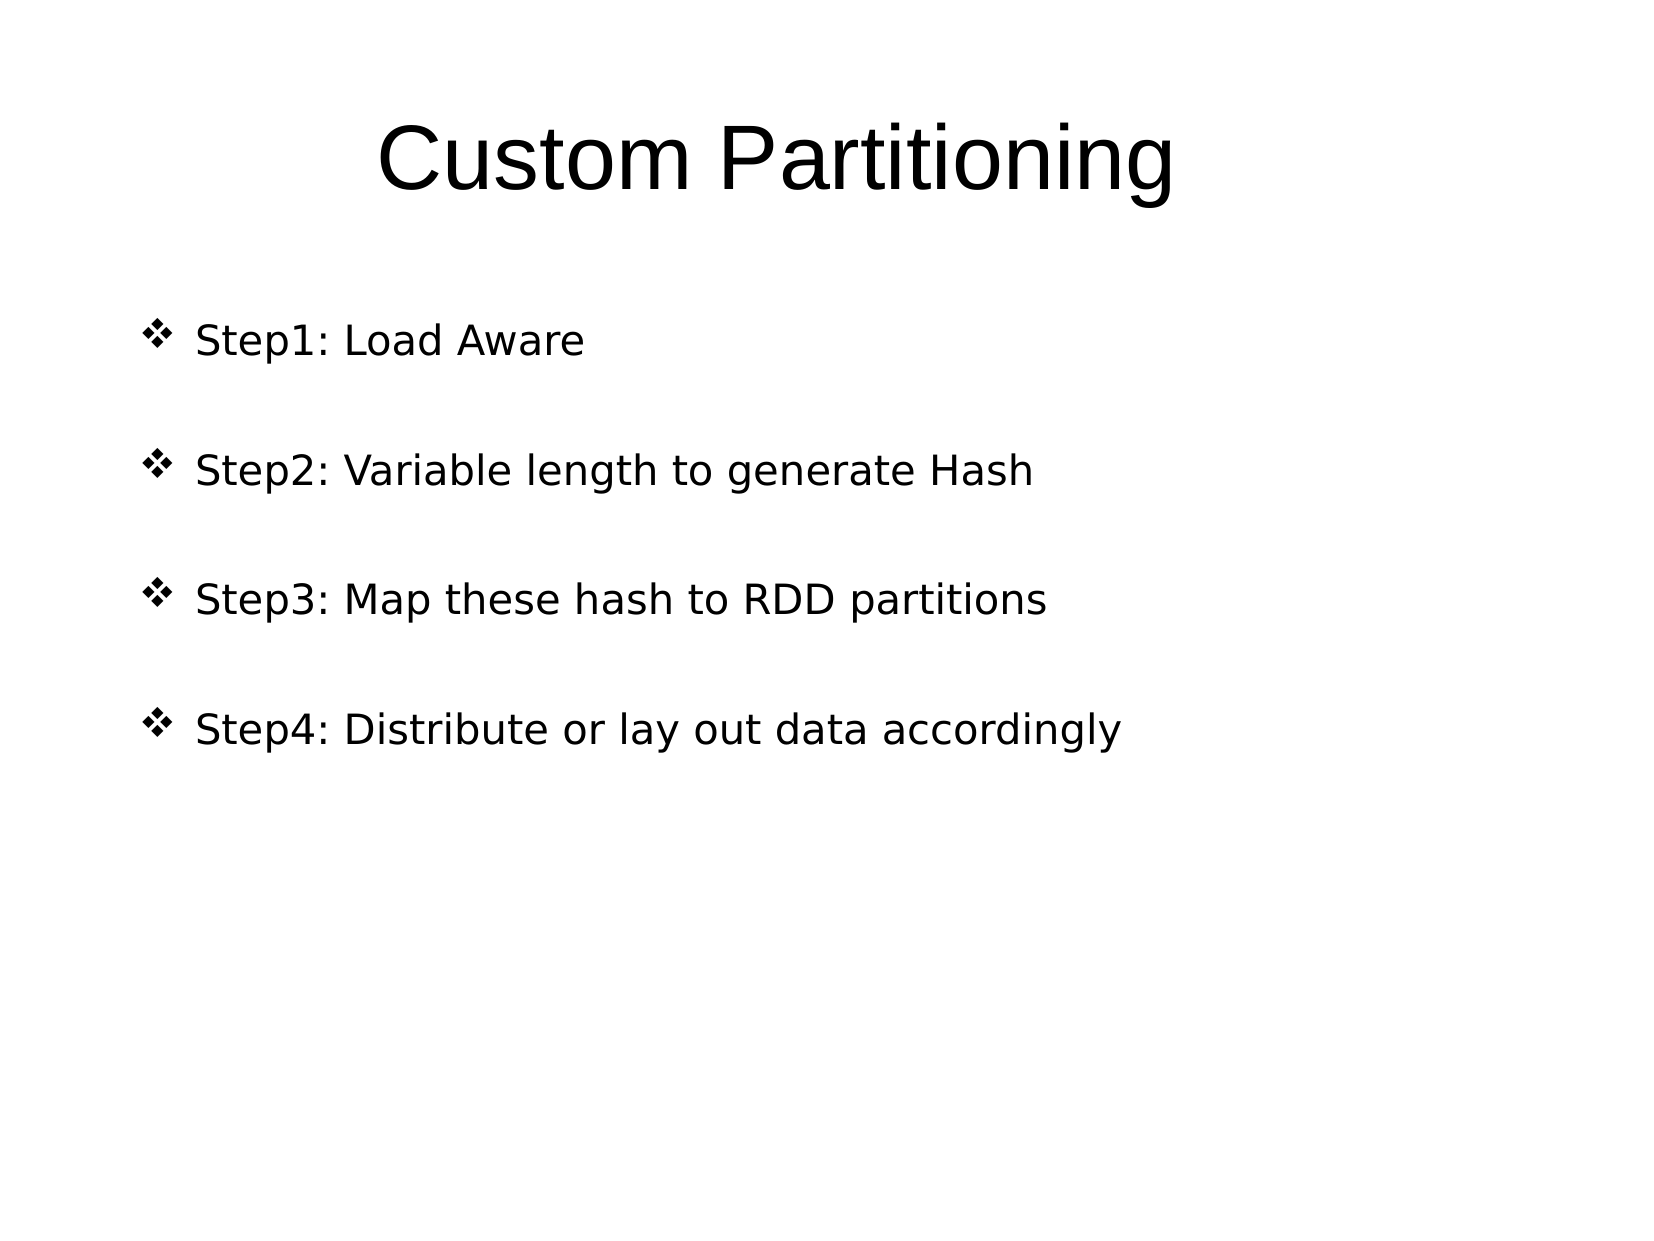

Custom Partitioning
Step1: Load Aware
Step2: Variable length to generate Hash
Step3: Map these hash to RDD partitions
Step4: Distribute or lay out data accordingly